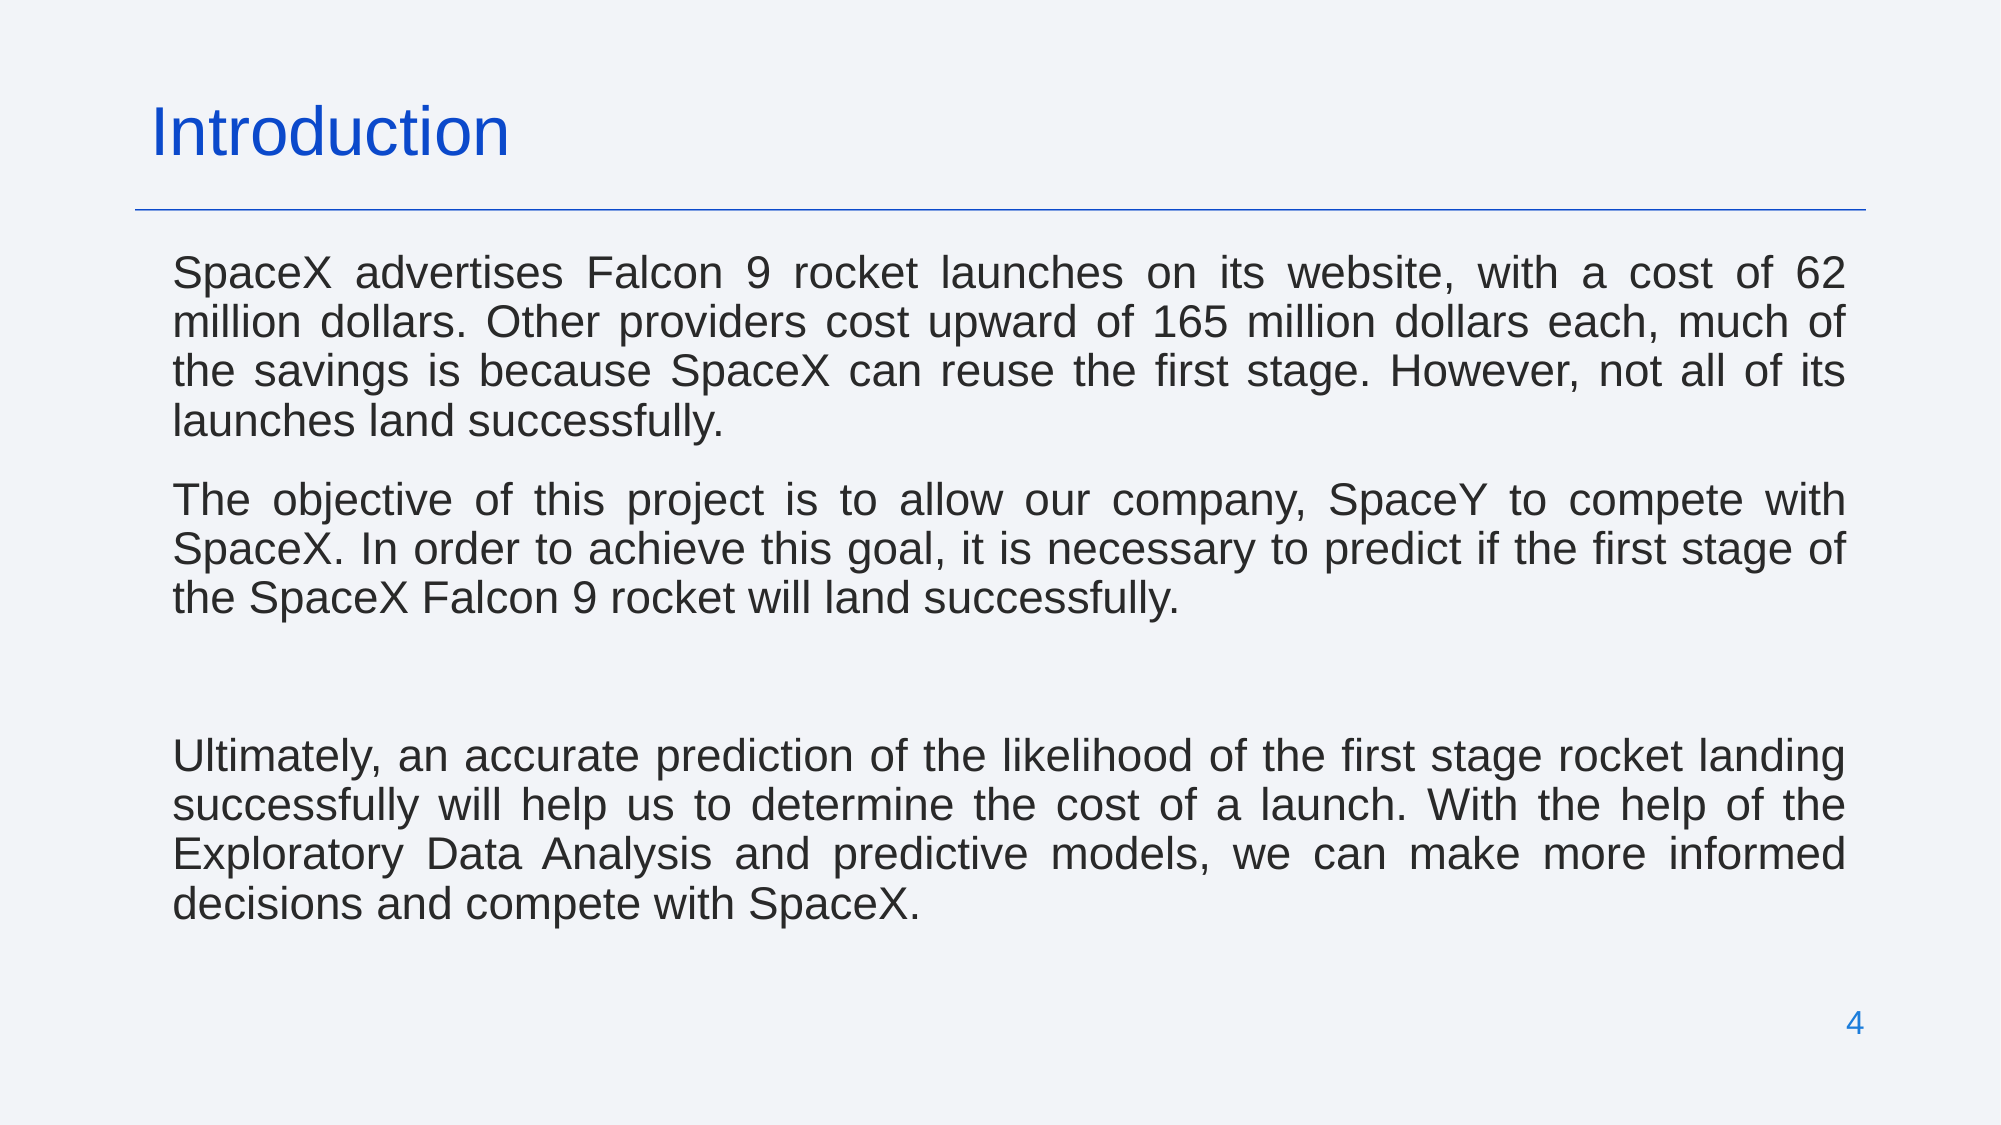

Introduction
SpaceX advertises Falcon 9 rocket launches on its website, with a cost of 62 million dollars. Other providers cost upward of 165 million dollars each, much of the savings is because SpaceX can reuse the first stage. However, not all of its launches land successfully.
The objective of this project is to allow our company, SpaceY to compete with SpaceX. In order to achieve this goal, it is necessary to predict if the first stage of the SpaceX Falcon 9 rocket will land successfully.

Ultimately, an accurate prediction of the likelihood of the first stage rocket landing successfully will help us to determine the cost of a launch. With the help of the Exploratory Data Analysis and predictive models, we can make more informed decisions and compete with SpaceX.
4